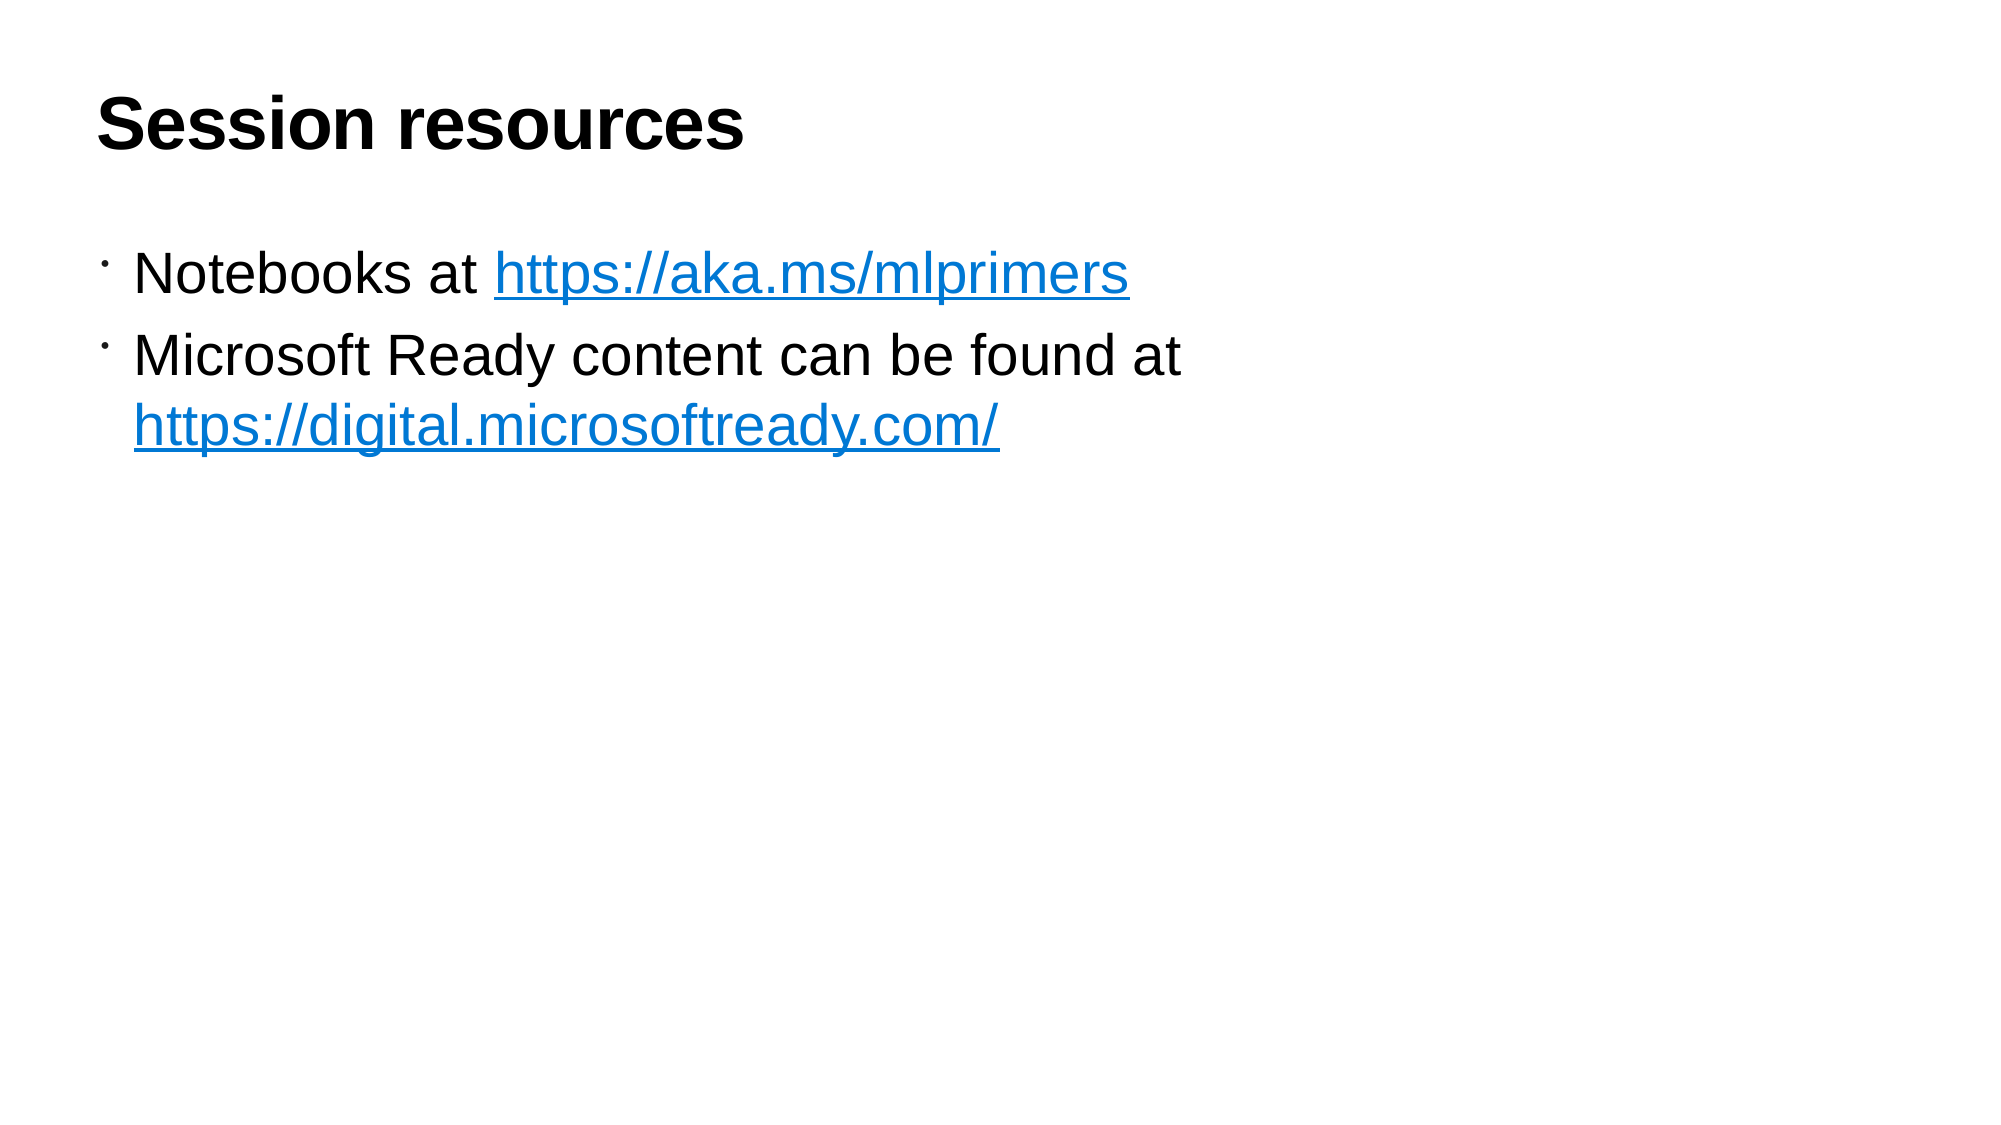

# Session resources
Notebooks at https://aka.ms/mlprimers
Microsoft Ready content can be found at https://digital.microsoftready.com/